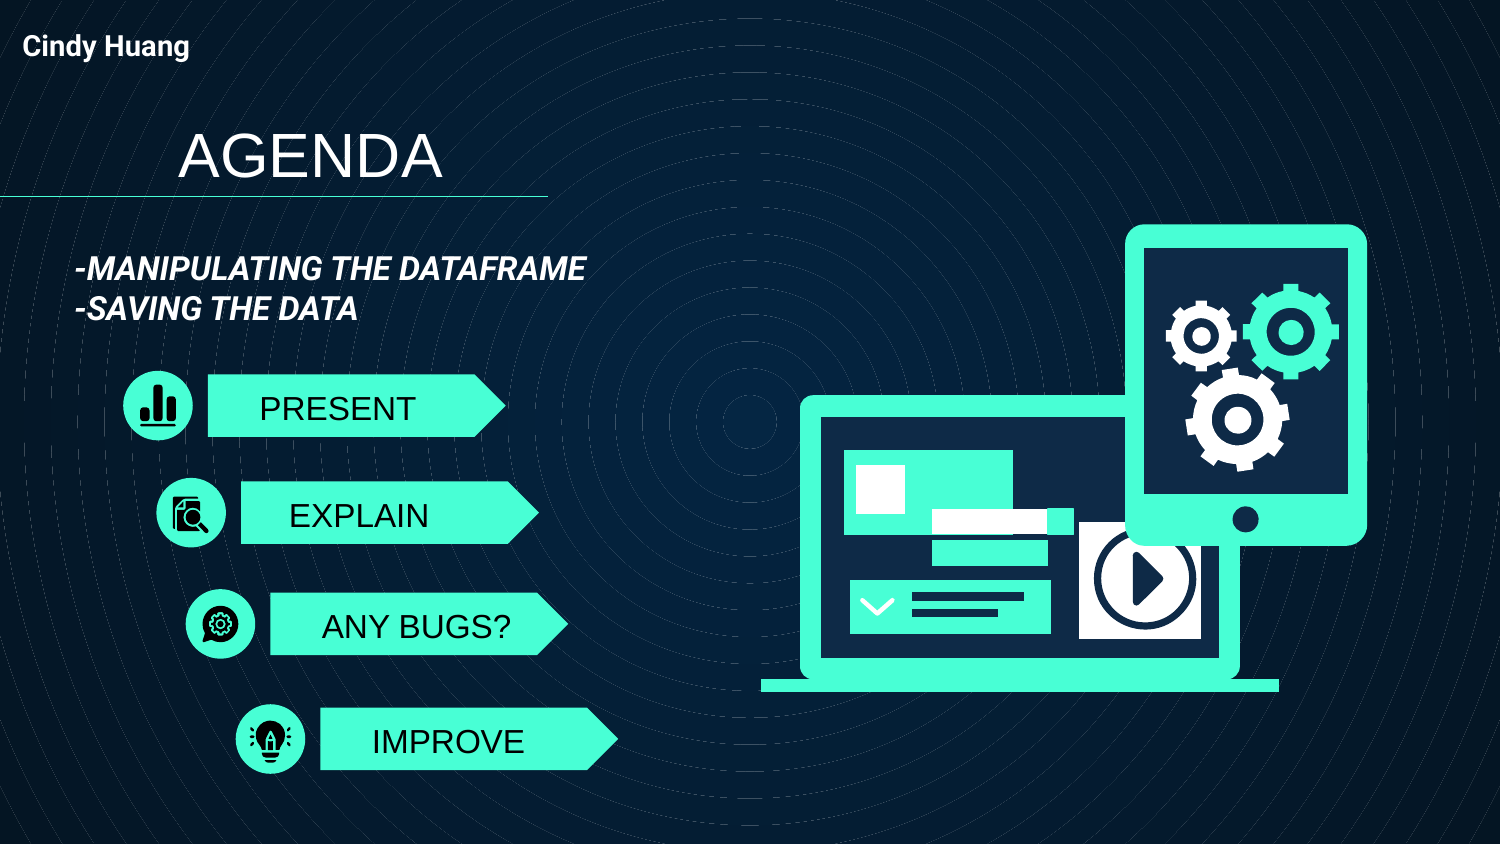

Cindy Huang
AGENDA

-MANIPULATING THE DATAFRAME
-SAVING THE DATA

PRESENT

# EXPLAIN

ANY BUGS?

IMPROVE